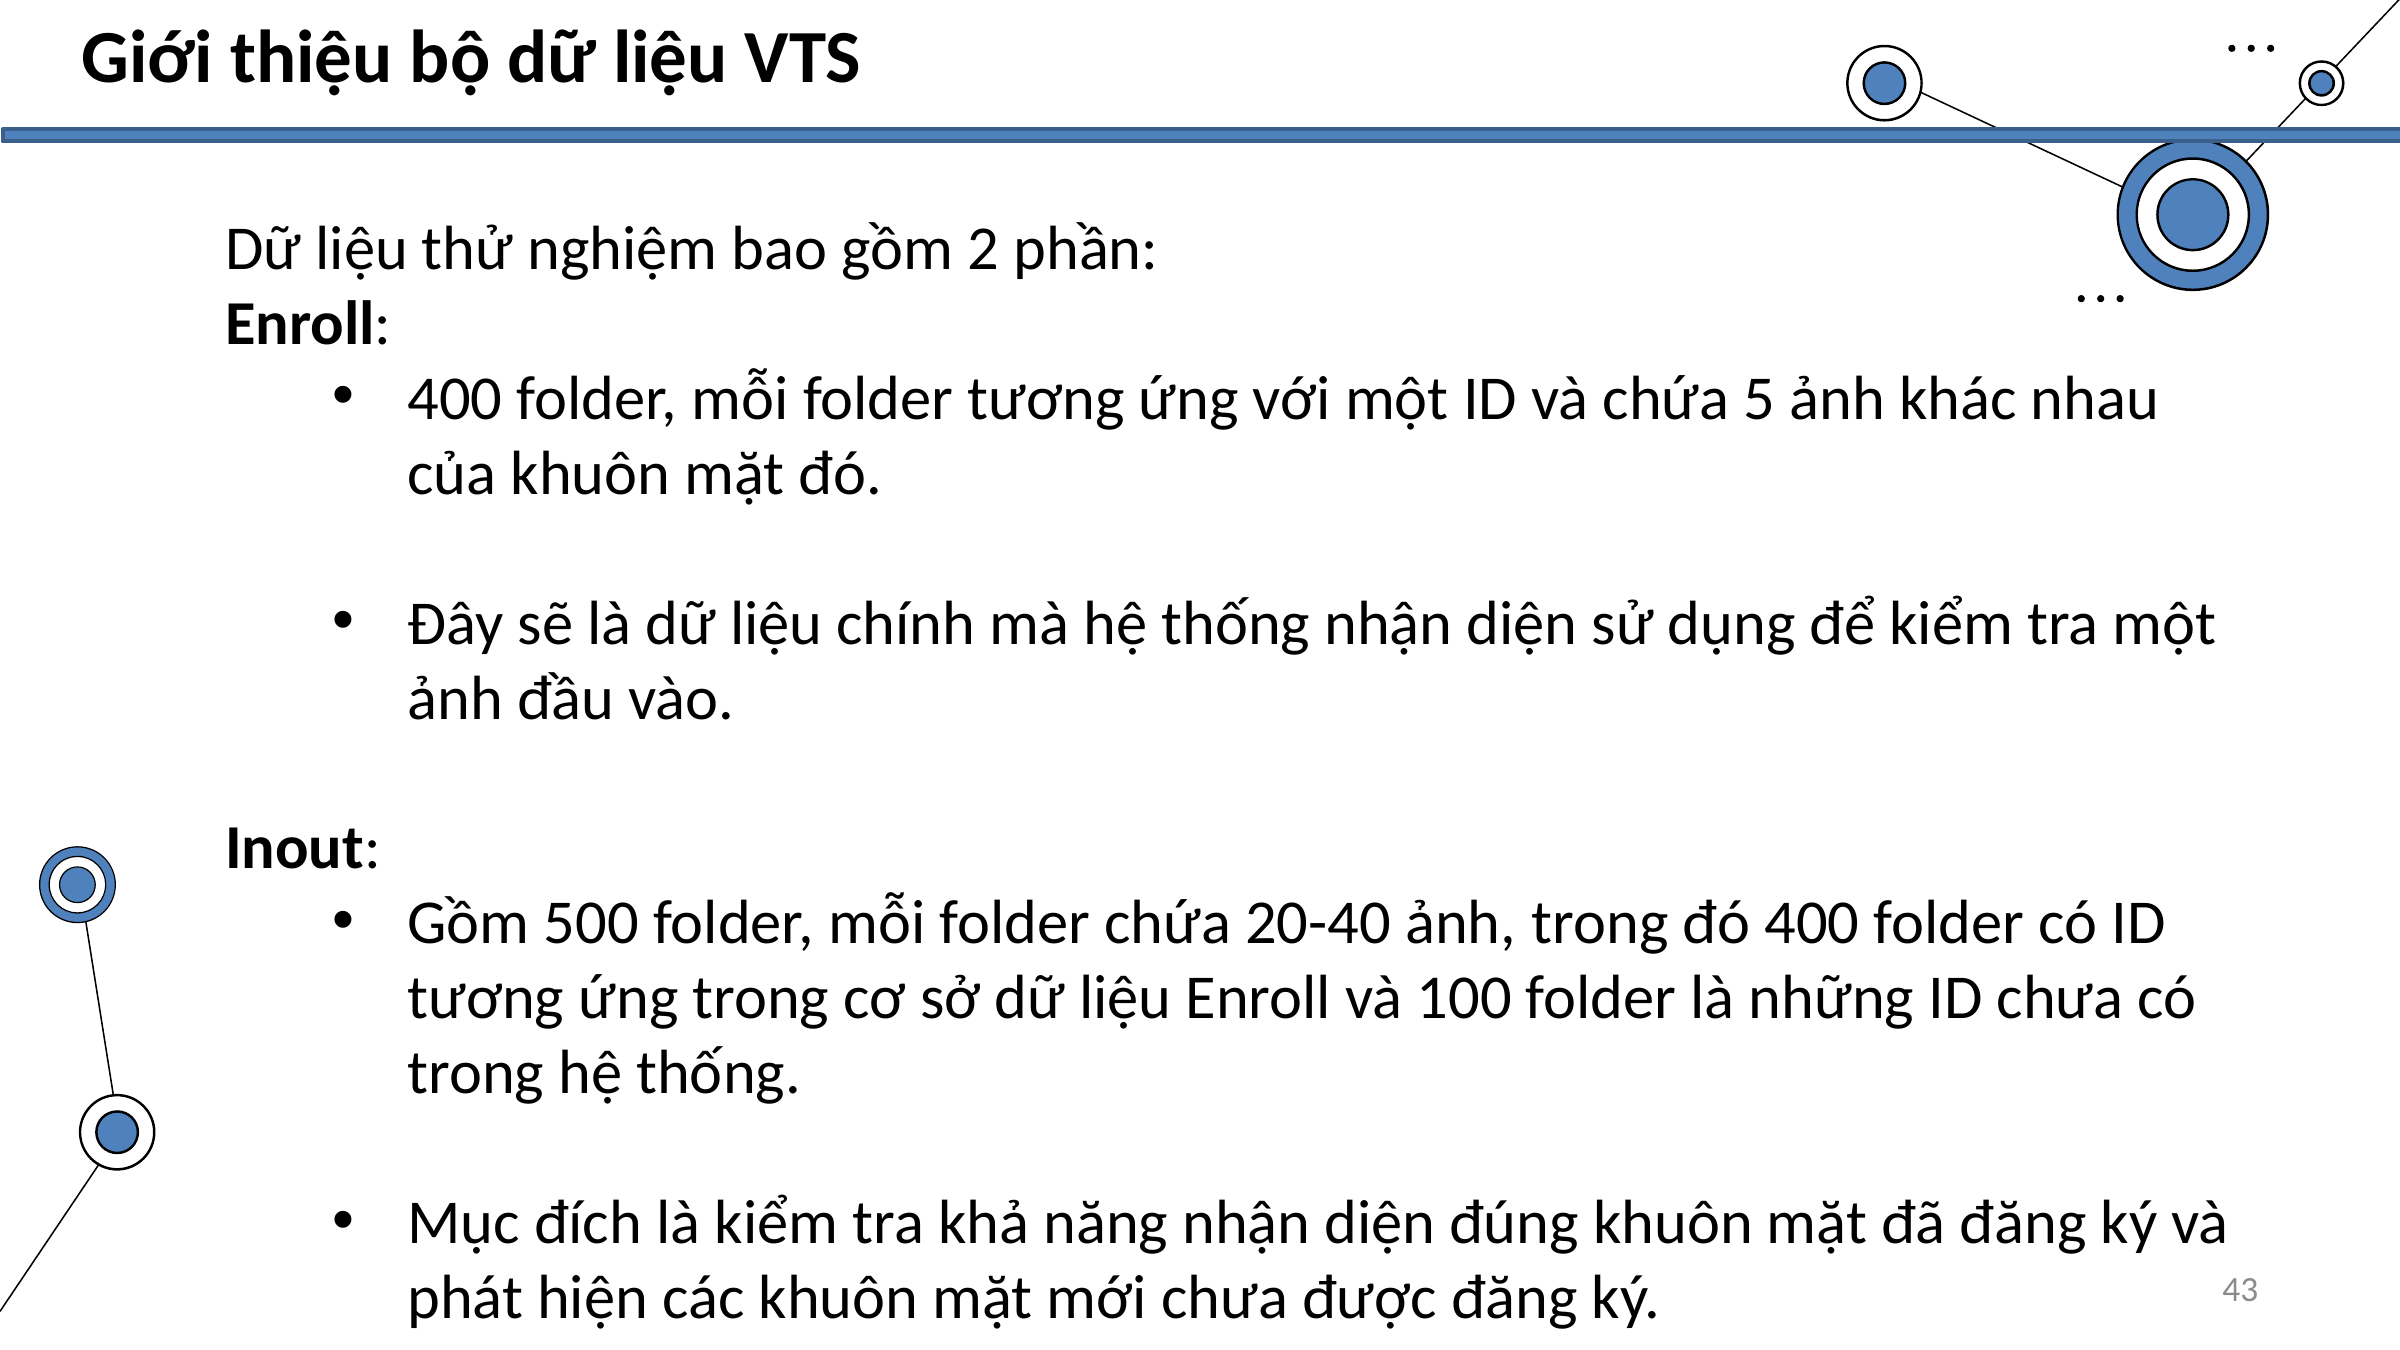

Giới thiệu bộ dữ liệu VTS

Dữ liệu thử nghiệm bao gồm 2 phần:
Enroll:
400 folder, mỗi folder tương ứng với một ID và chứa 5 ảnh khác nhau của khuôn mặt đó.

Đây sẽ là dữ liệu chính mà hệ thống nhận diện sử dụng để kiểm tra một ảnh đầu vào.

Inout:
Gồm 500 folder, mỗi folder chứa 20-40 ảnh, trong đó 400 folder có ID tương ứng trong cơ sở dữ liệu Enroll và 100 folder là những ID chưa có trong hệ thống.

Mục đích là kiểm tra khả năng nhận diện đúng khuôn mặt đã đăng ký và phát hiện các khuôn mặt mới chưa được đăng ký.
43